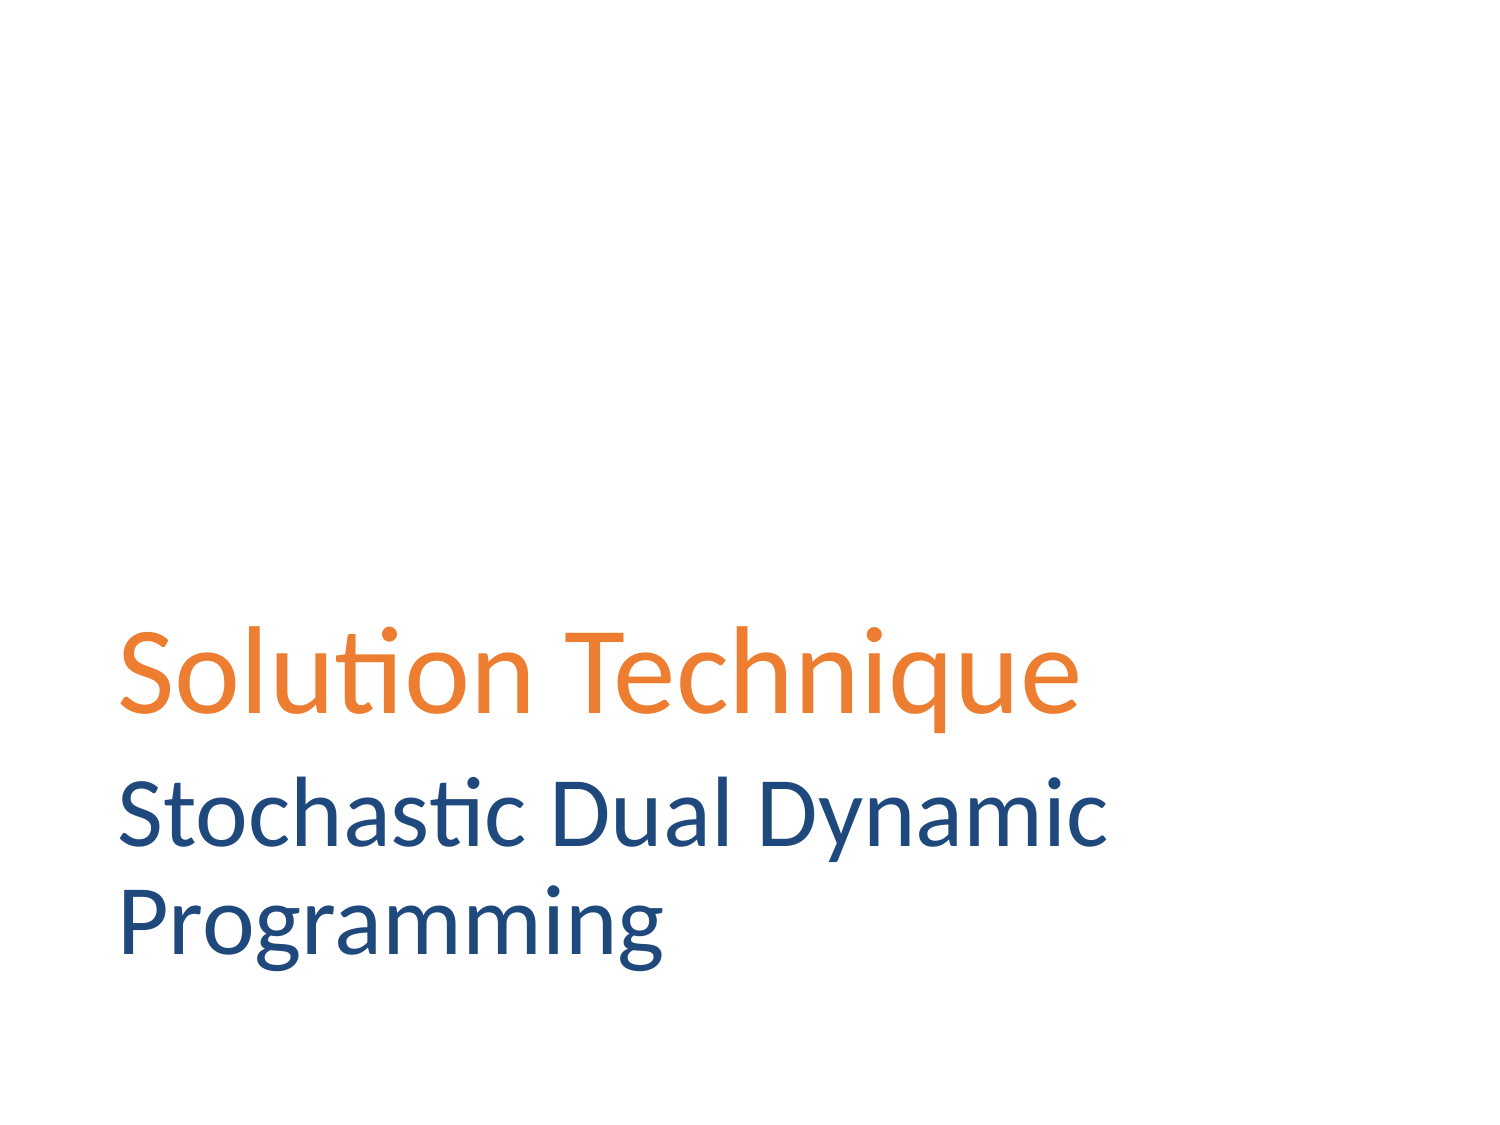

# Solution Technique
Stochastic Dual Dynamic Programming